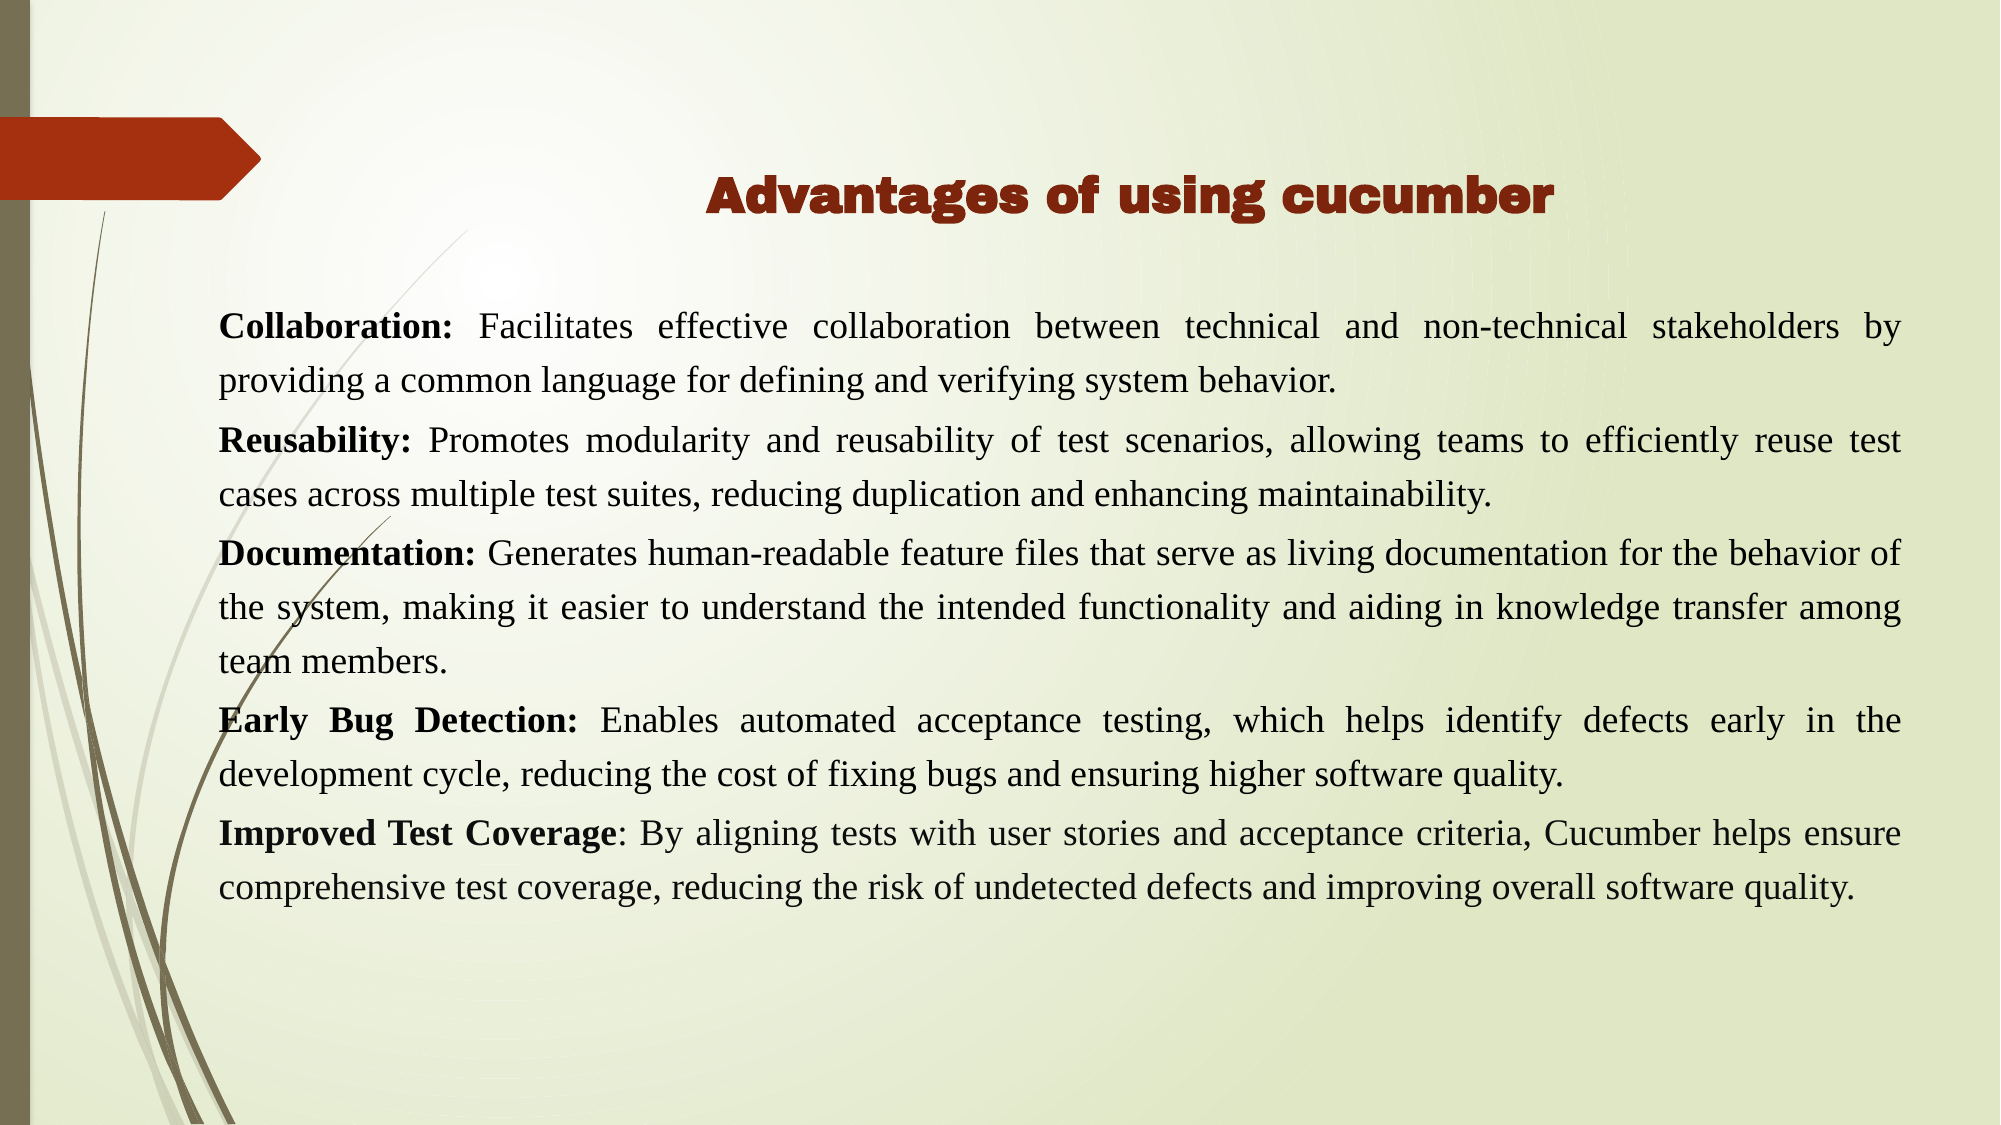

Advantages of using cucumber

Collaboration: Facilitates effective collaboration between technical and non-technical stakeholders by providing a common language for defining and verifying system behavior.
Reusability: Promotes modularity and reusability of test scenarios, allowing teams to efficiently reuse test cases across multiple test suites, reducing duplication and enhancing maintainability.
Documentation: Generates human-readable feature files that serve as living documentation for the behavior of the system, making it easier to understand the intended functionality and aiding in knowledge transfer among team members.
Early Bug Detection: Enables automated acceptance testing, which helps identify defects early in the development cycle, reducing the cost of fixing bugs and ensuring higher software quality.
Improved Test Coverage: By aligning tests with user stories and acceptance criteria, Cucumber helps ensure comprehensive test coverage, reducing the risk of undetected defects and improving overall software quality.